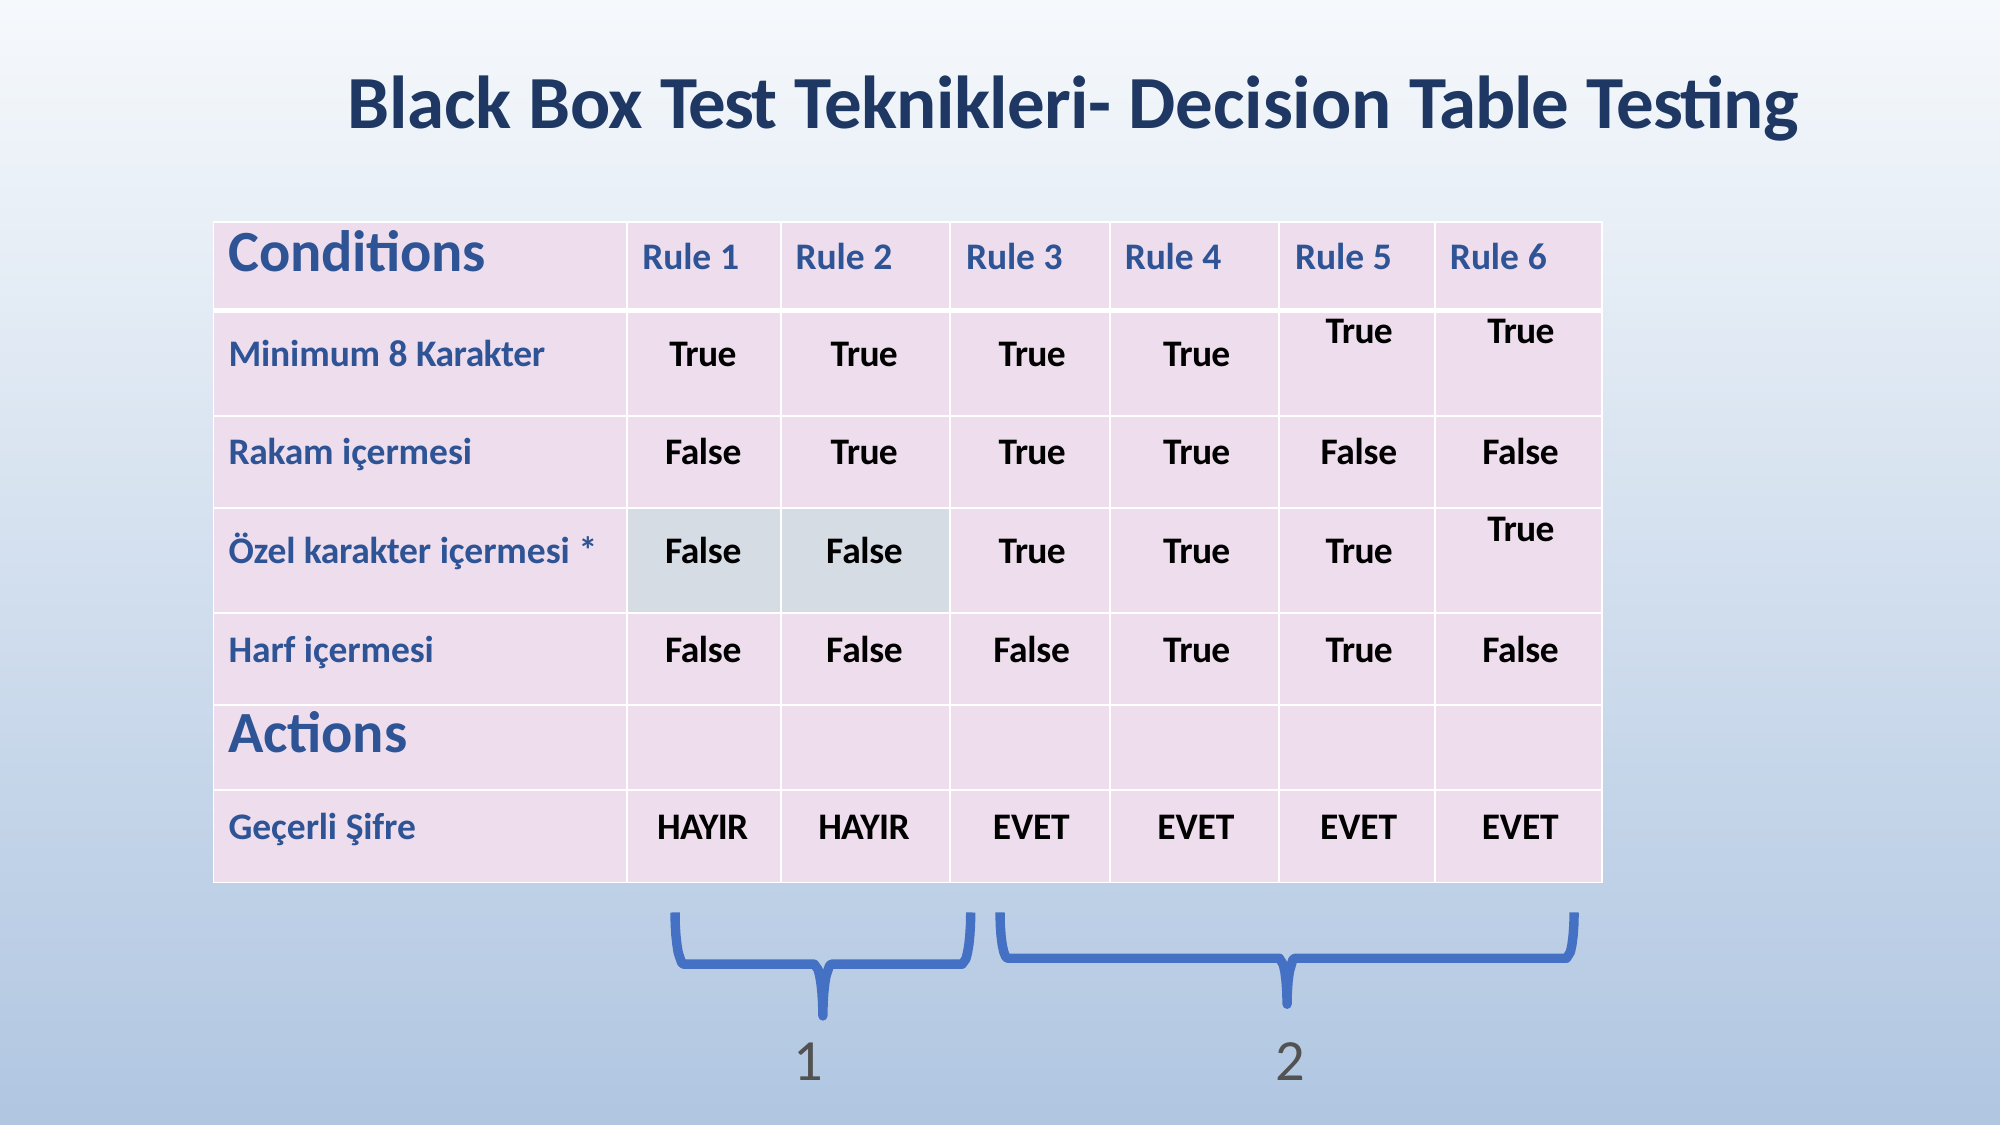

# Black Box Test Teknikleri- Decision Table Testing
| Conditions | Rule 1 | Rule 2 | Rule 3 | Rule 4 | Rule 5 | Rule 6 |
| --- | --- | --- | --- | --- | --- | --- |
| Minimum 8 Karakter | True | True | True | True | True | True |
| Rakam içermesi | False | True | True | True | False | False |
| Özel karakter içermesi \* | False | False | True | True | True | True |
| Harf içermesi | False | False | False | True | True | False |
| Actions |  |  |  |  |  |  |
| Geçerli Şifre | HAYIR | HAYIR | EVET | EVET | EVET | EVET |

1
2